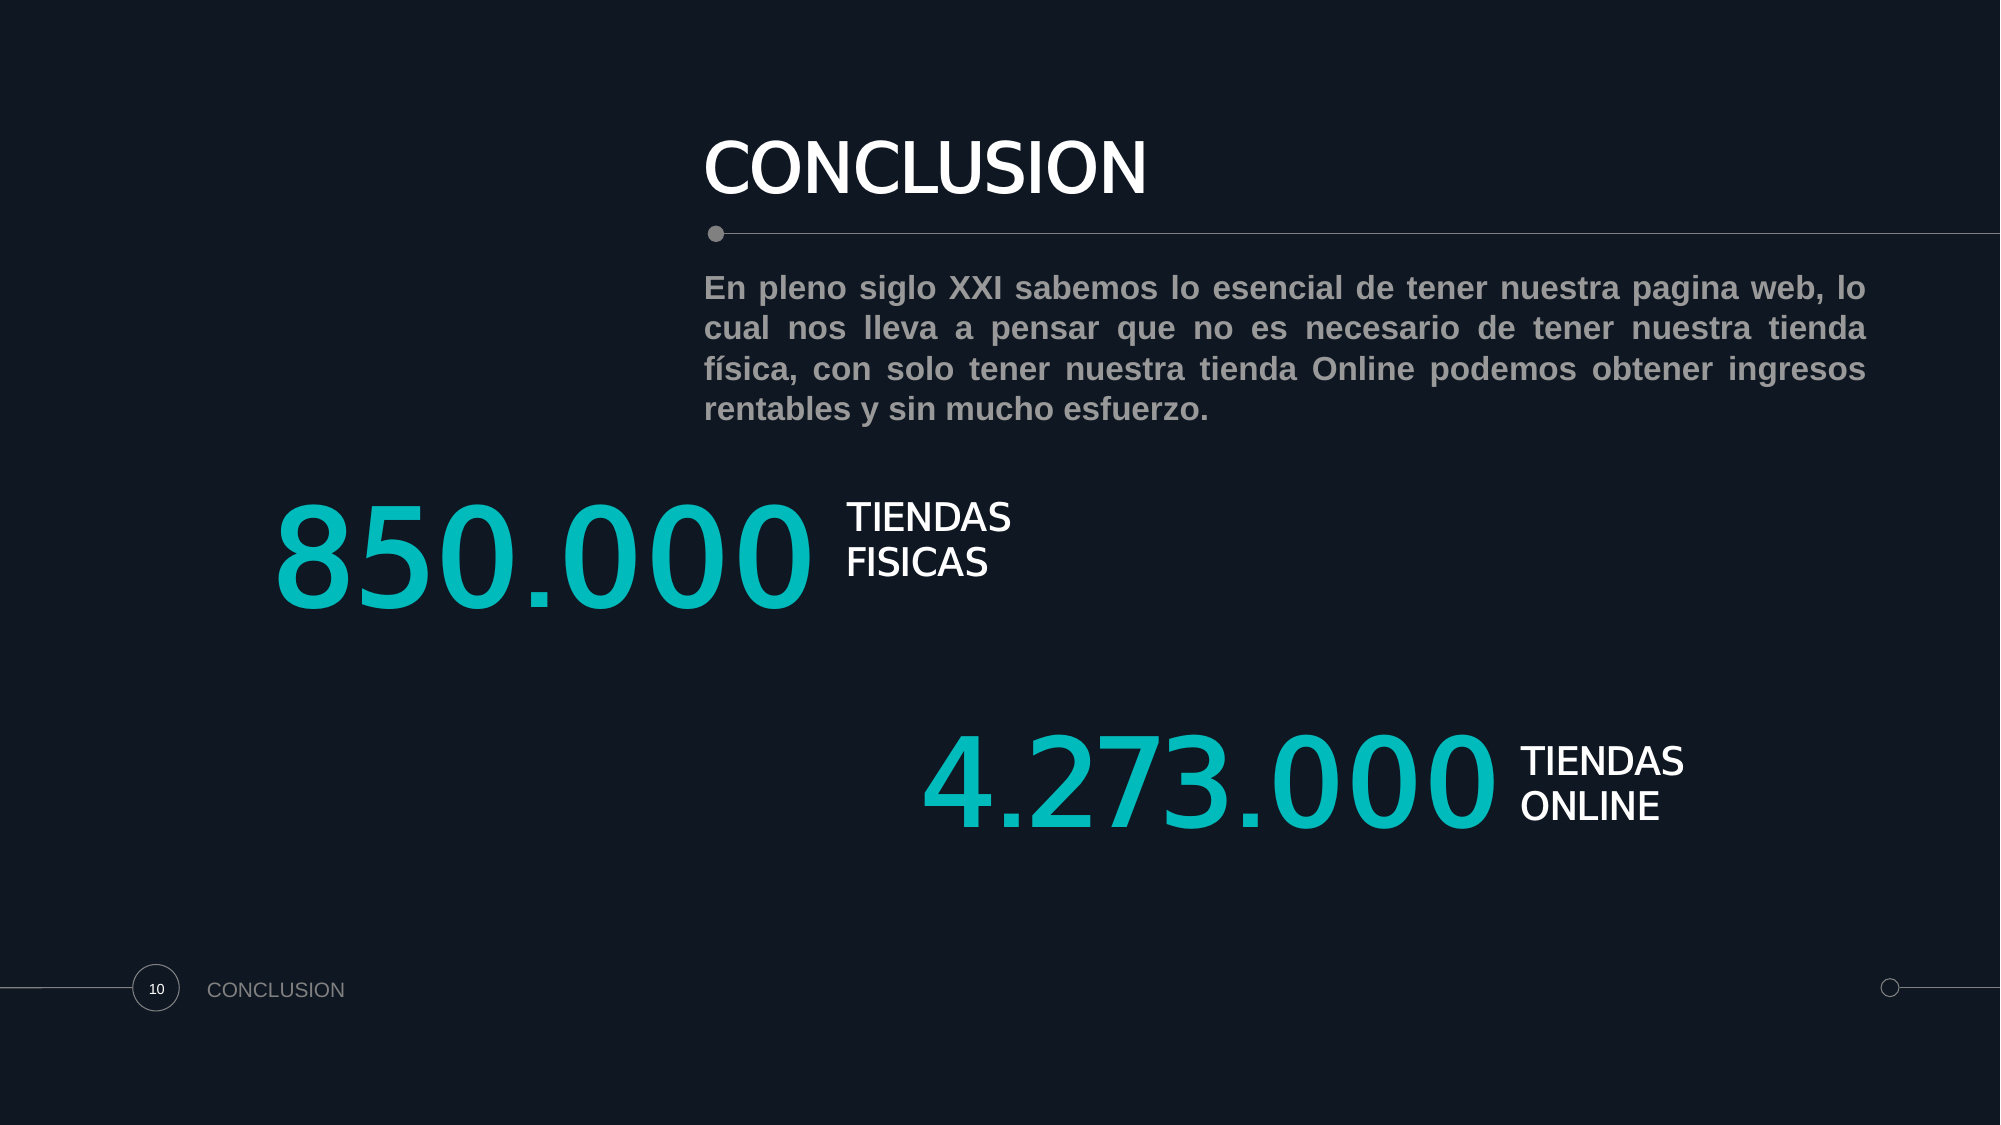

# CONCLUSION
En pleno siglo XXI sabemos lo esencial de tener nuestra pagina web, lo cual nos lleva a pensar que no es necesario de tener nuestra tienda física, con solo tener nuestra tienda Online podemos obtener ingresos rentables y sin mucho esfuerzo.
850.000
TIENDAS FISICAS
4.273.000
TIENDAS ONLINE
CONCLUSION
10